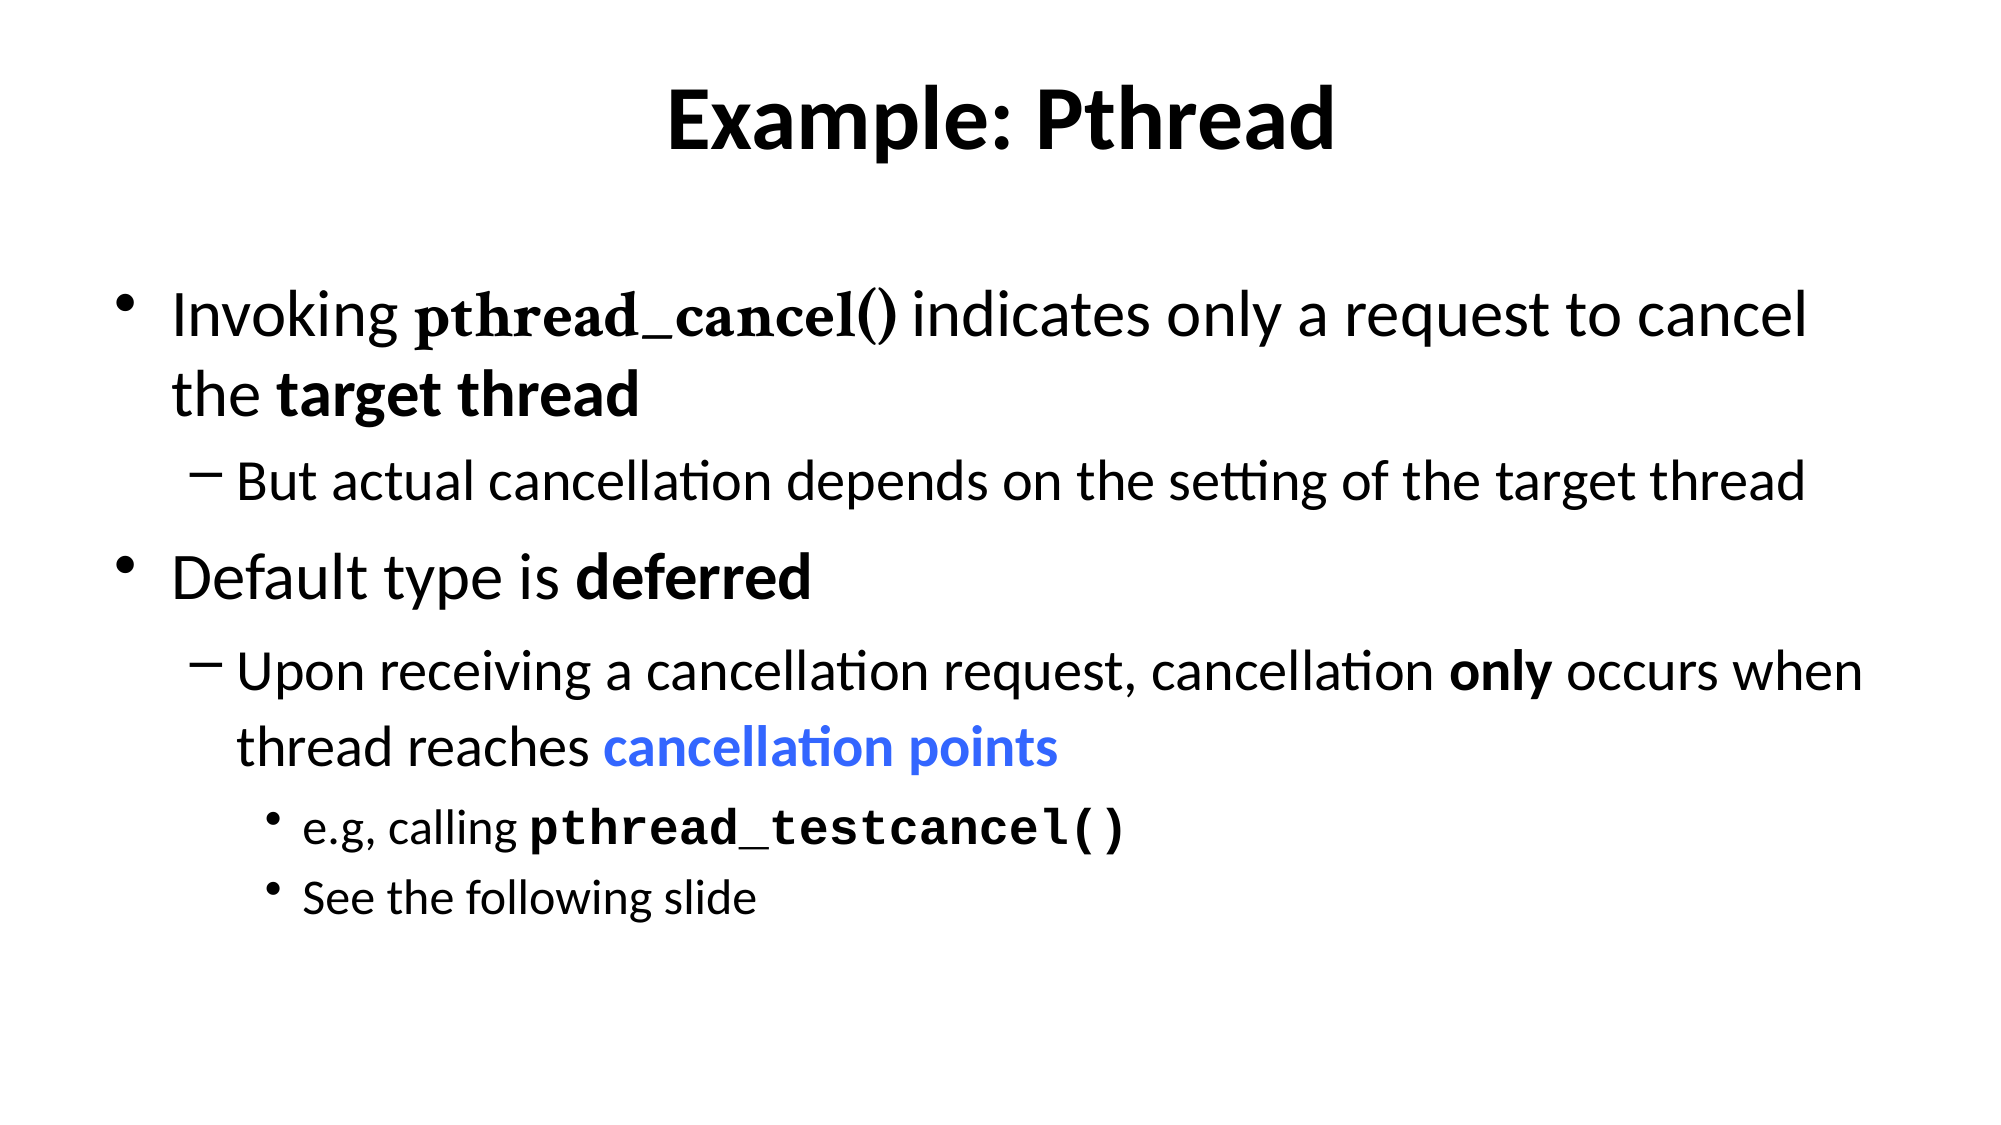

# Example: Pthread
Invoking pthread_cancel() indicates only a request to cancel the target thread
But actual cancellation depends on the setting of the target thread
Default type is deferred
Upon receiving a cancellation request, cancellation only occurs when thread reaches cancellation points
e.g, calling pthread_testcancel()
See the following slide